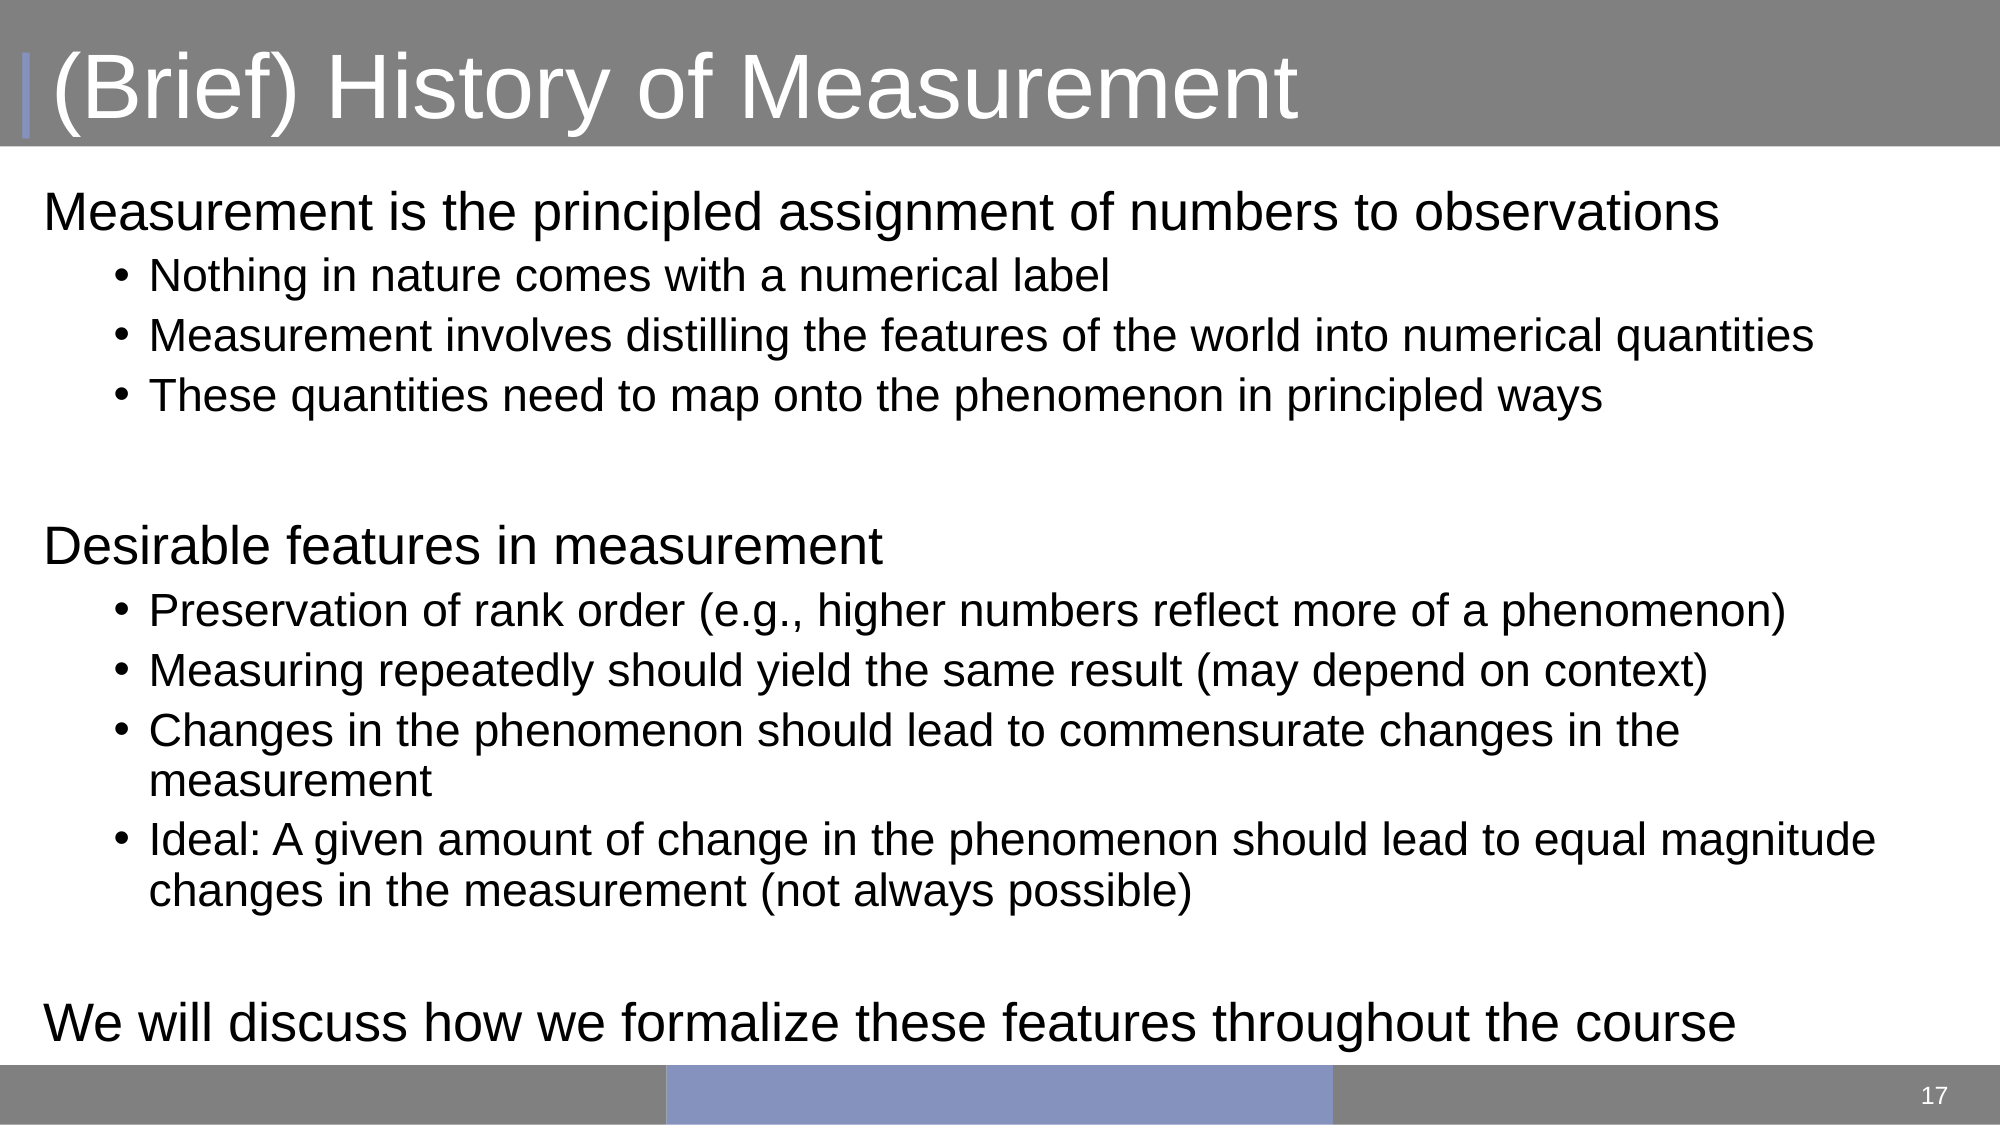

# (Brief) History of Measurement
Measurement is the principled assignment of numbers to observations
Nothing in nature comes with a numerical label
Measurement involves distilling the features of the world into numerical quantities
These quantities need to map onto the phenomenon in principled ways

Desirable features in measurement
Preservation of rank order (e.g., higher numbers reflect more of a phenomenon)
Measuring repeatedly should yield the same result (may depend on context)
Changes in the phenomenon should lead to commensurate changes in the measurement
Ideal: A given amount of change in the phenomenon should lead to equal magnitude changes in the measurement (not always possible)

We will discuss how we formalize these features throughout the course
17